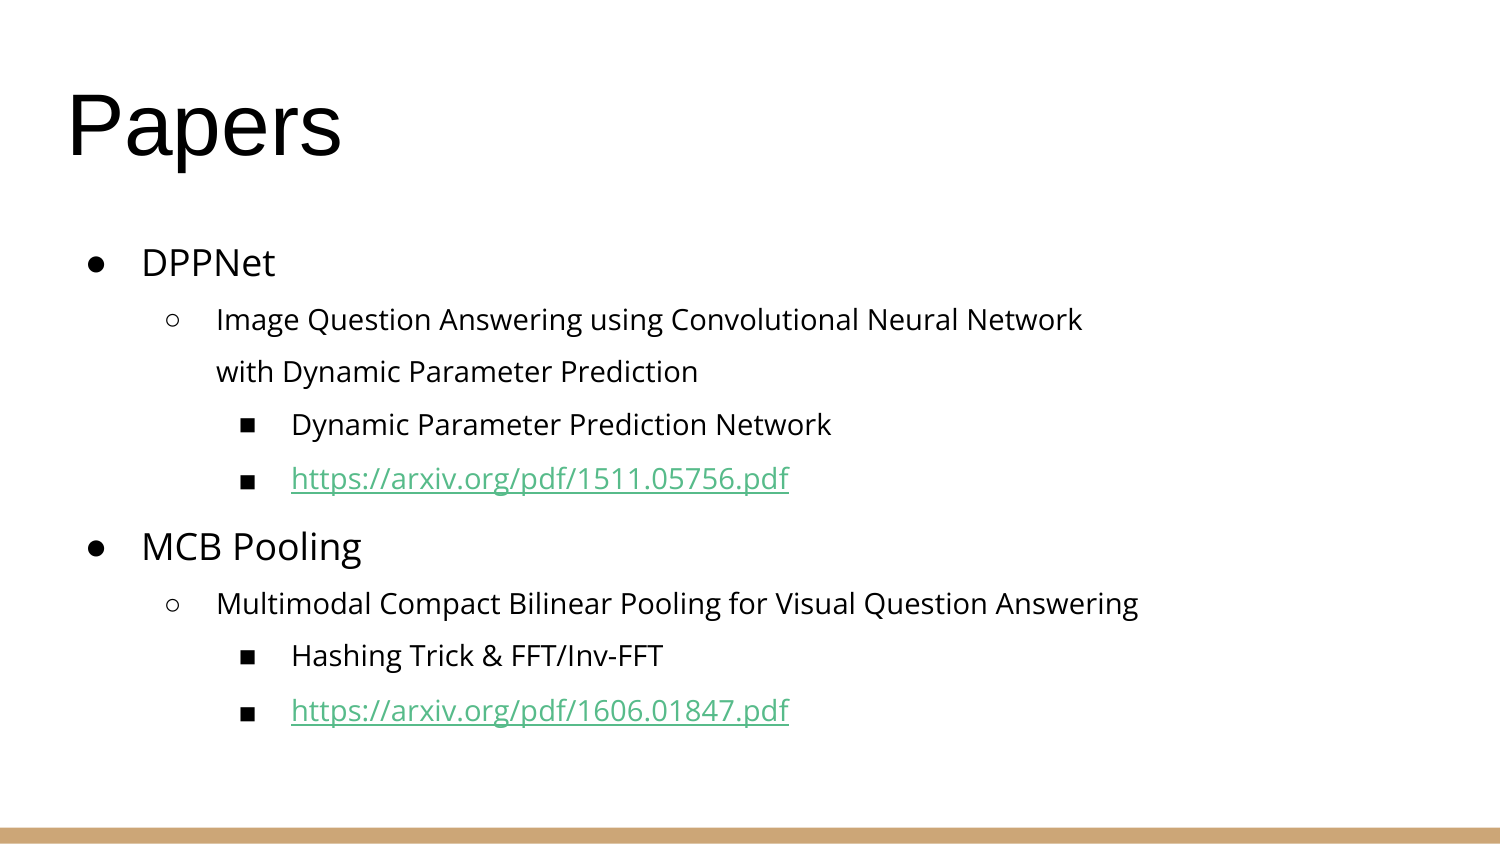

# Papers
DPPNet
Image Question Answering using Convolutional Neural Network
with Dynamic Parameter Prediction
Dynamic Parameter Prediction Network
https://arxiv.org/pdf/1511.05756.pdf
MCB Pooling
Multimodal Compact Bilinear Pooling for Visual Question Answering
Hashing Trick & FFT/Inv-FFT
https://arxiv.org/pdf/1606.01847.pdf